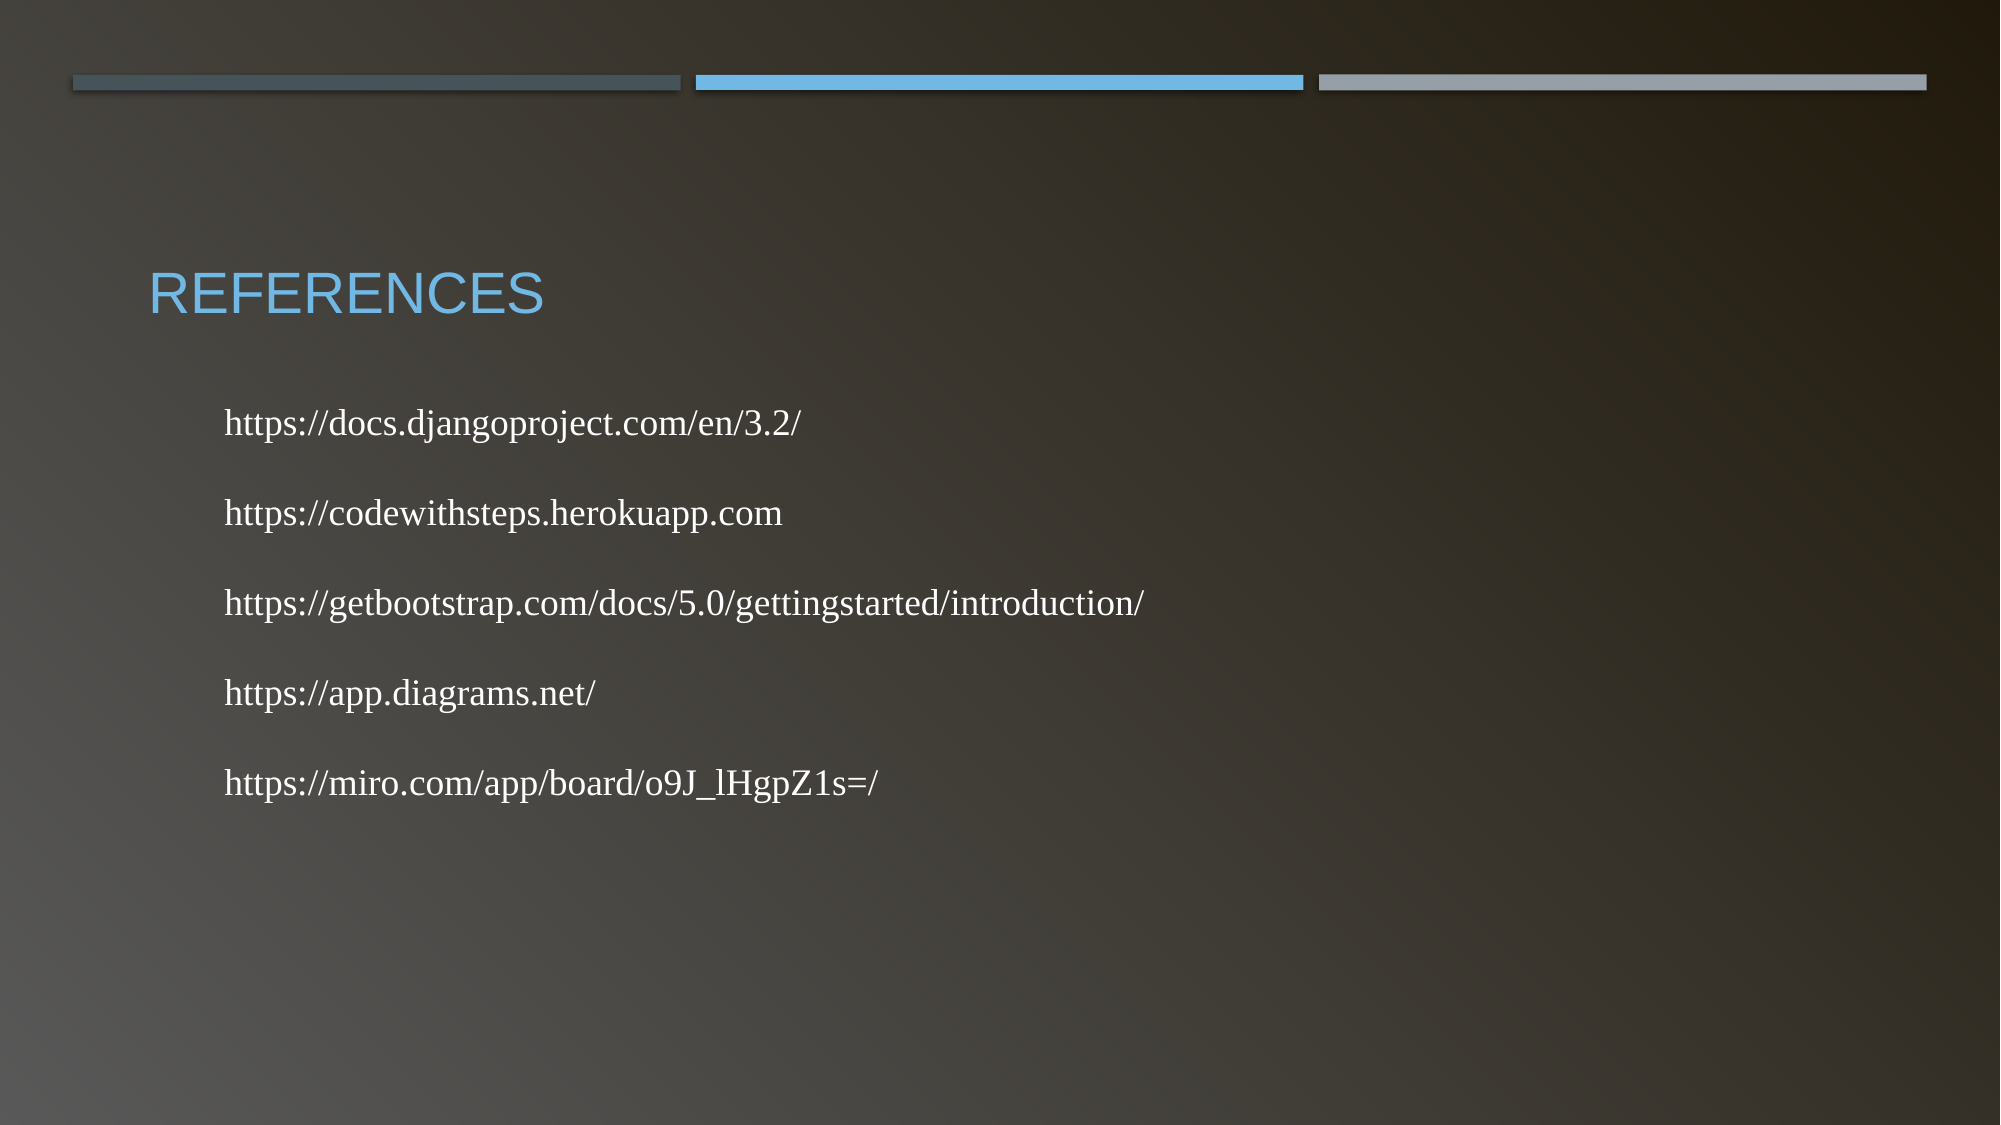

# references
https://docs.djangoproject.com/en/3.2/
https://codewithsteps.herokuapp.com https://getbootstrap.com/docs/5.0/gettingstarted/introduction/
https://app.diagrams.net/
https://miro.com/app/board/o9J_lHgpZ1s=/